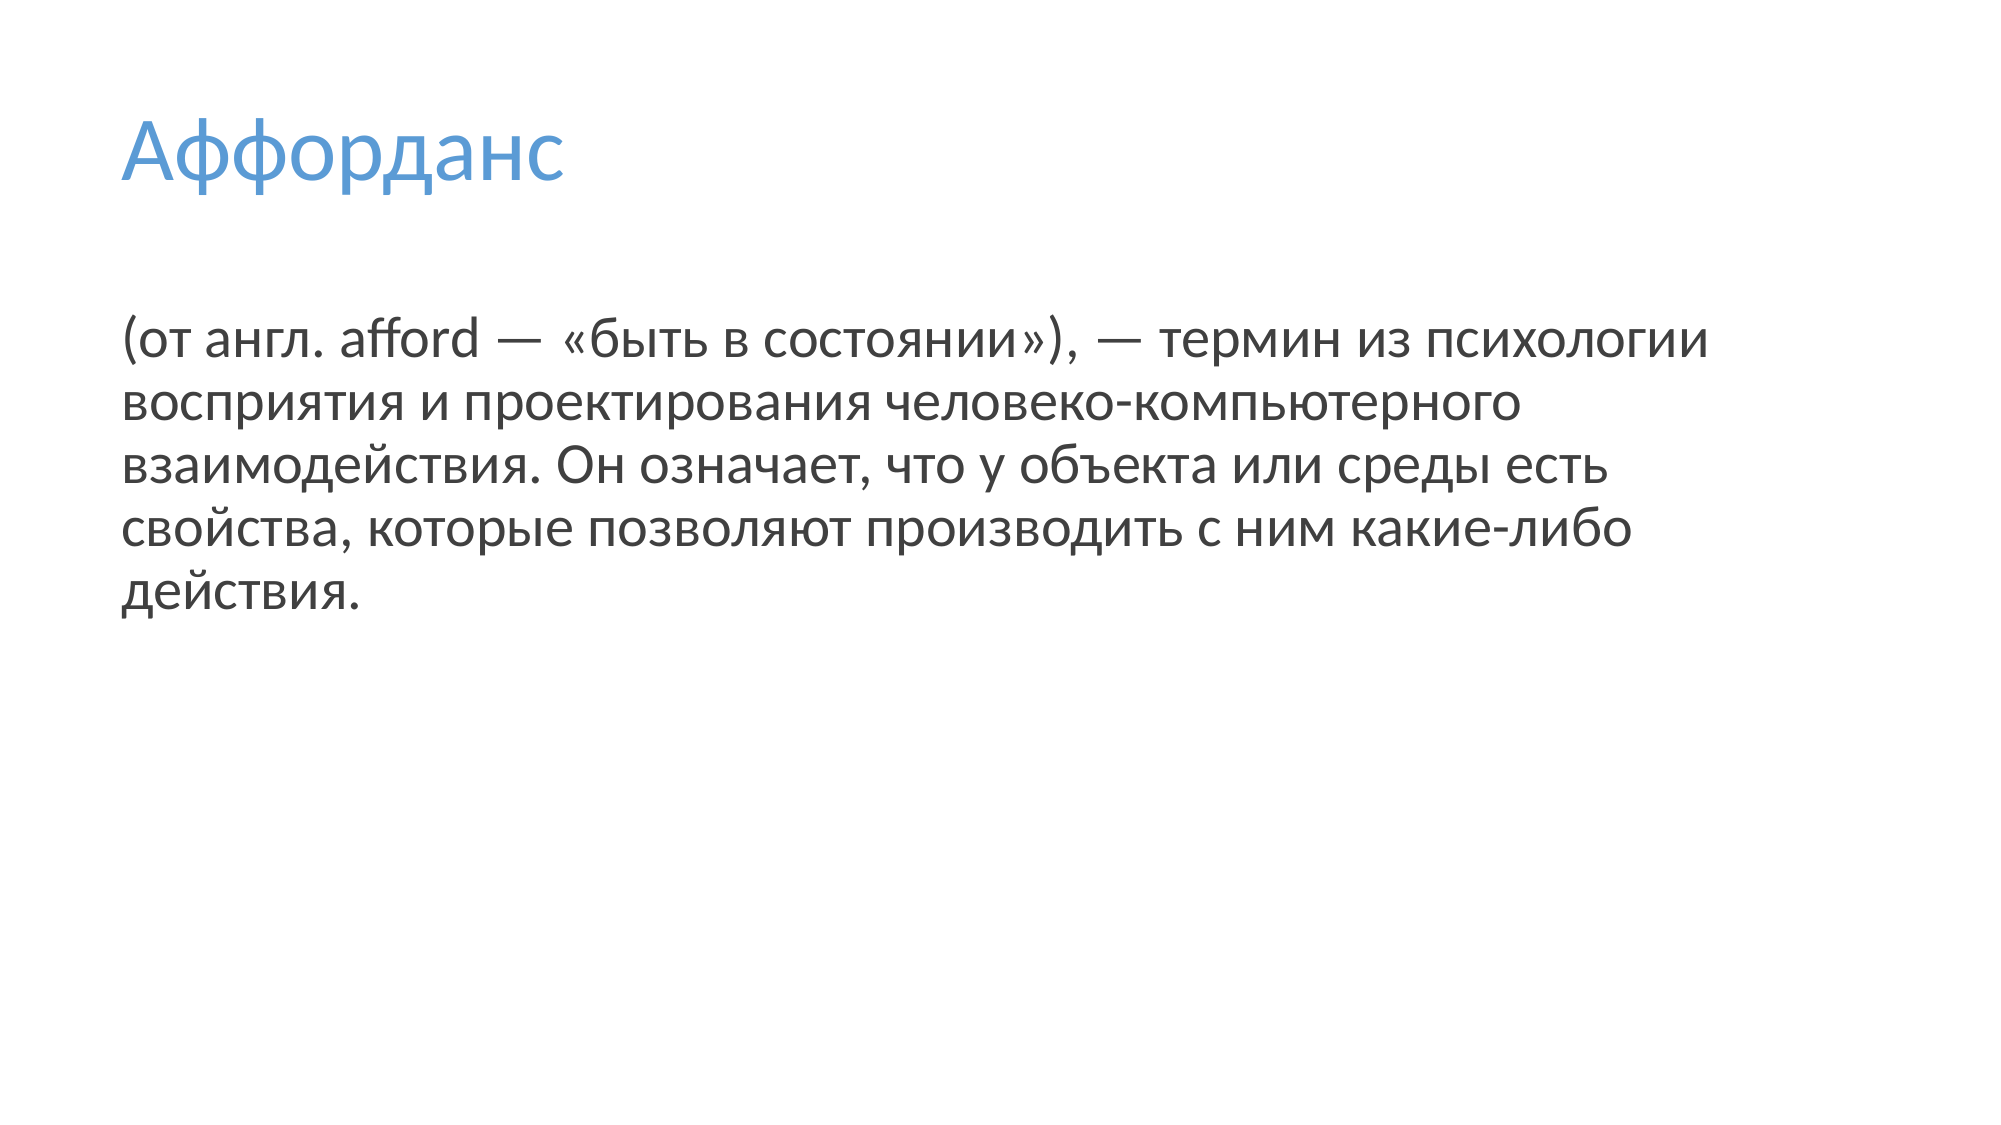

# Аффорданс
(от англ. afford — «быть в состоянии»), — термин из психологии восприятия и проектирования человеко-компьютерного взаимодействия. Он означает, что у объекта или среды есть свойства, которые позволяют производить с ним какие-либо действия.